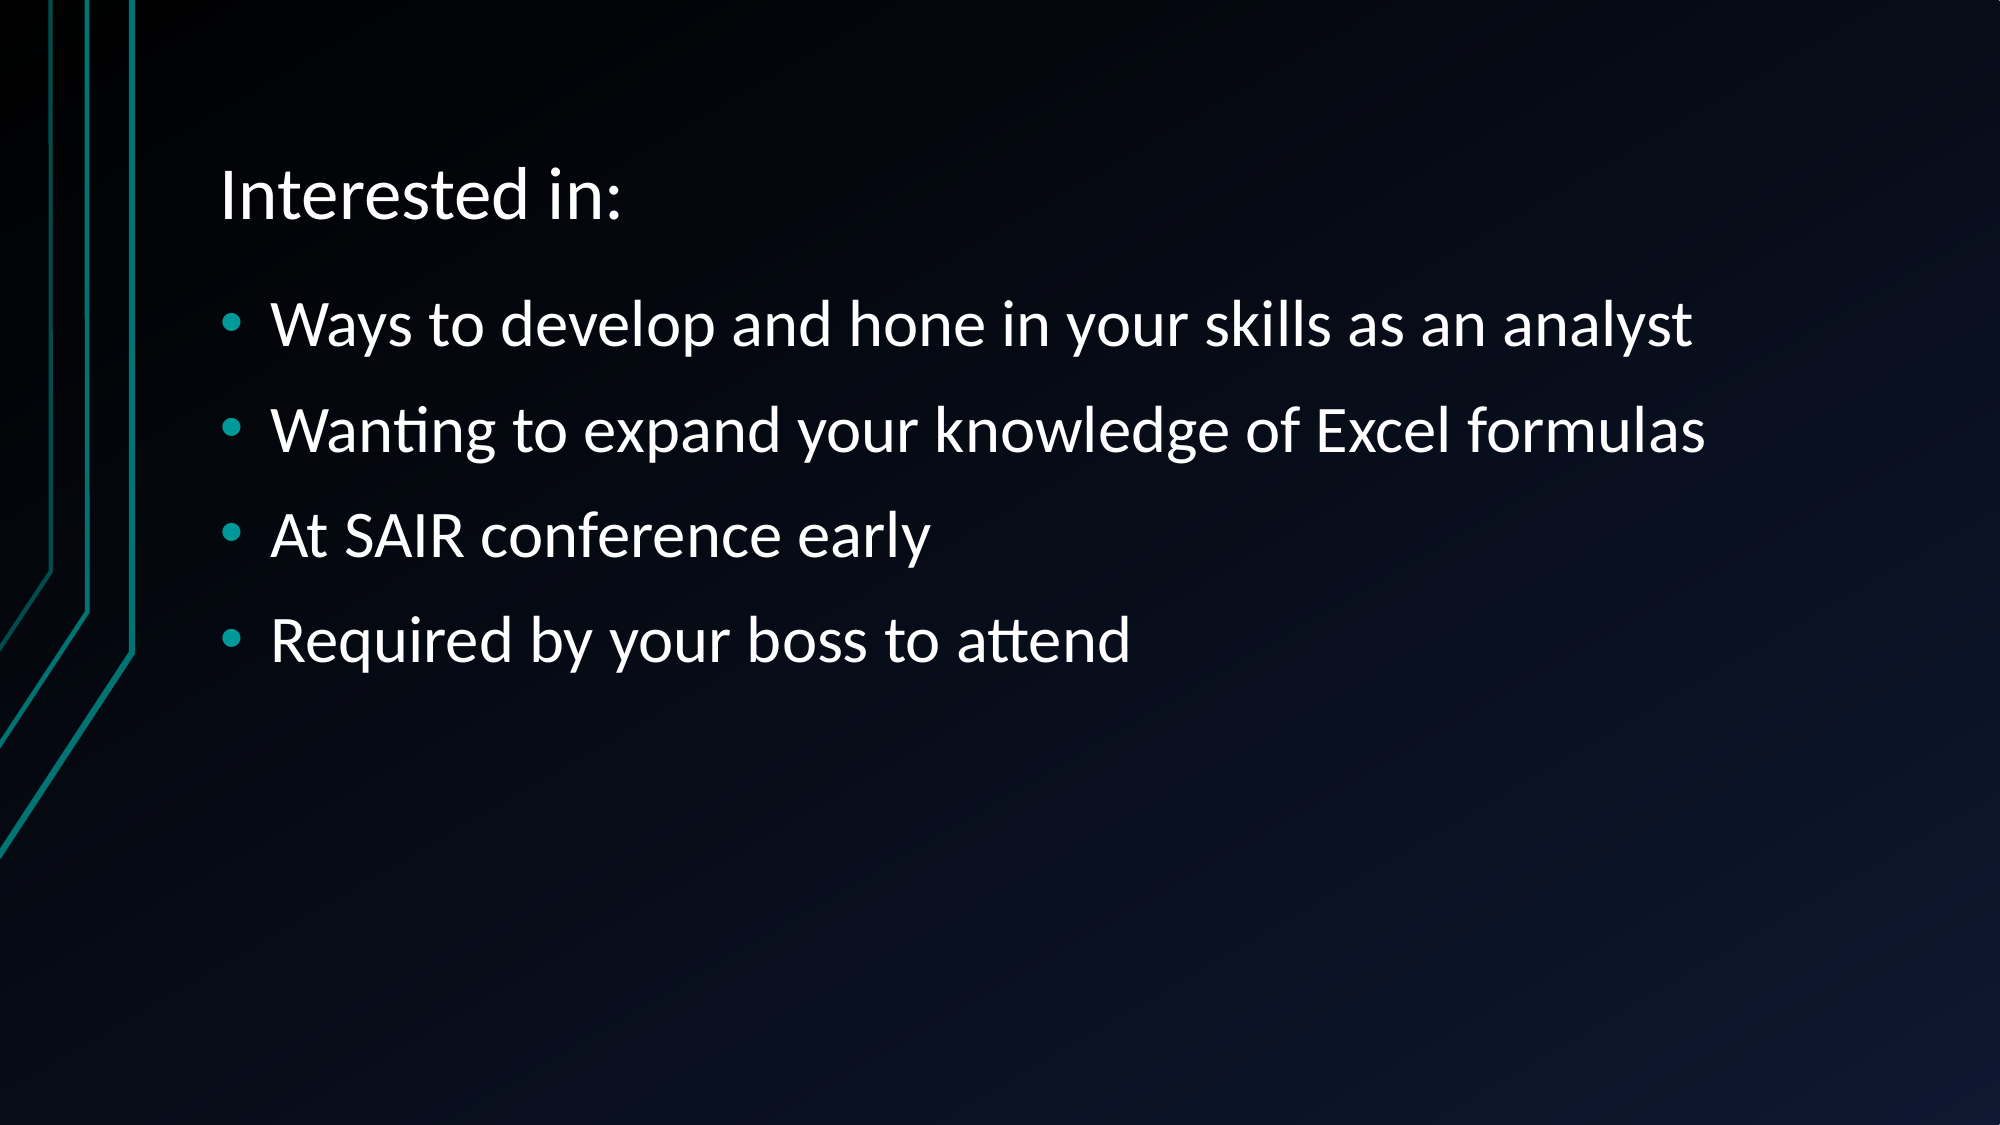

# Interested in:
Ways to develop and hone in your skills as an analyst
Wanting to expand your knowledge of Excel formulas
At SAIR conference early
Required by your boss to attend